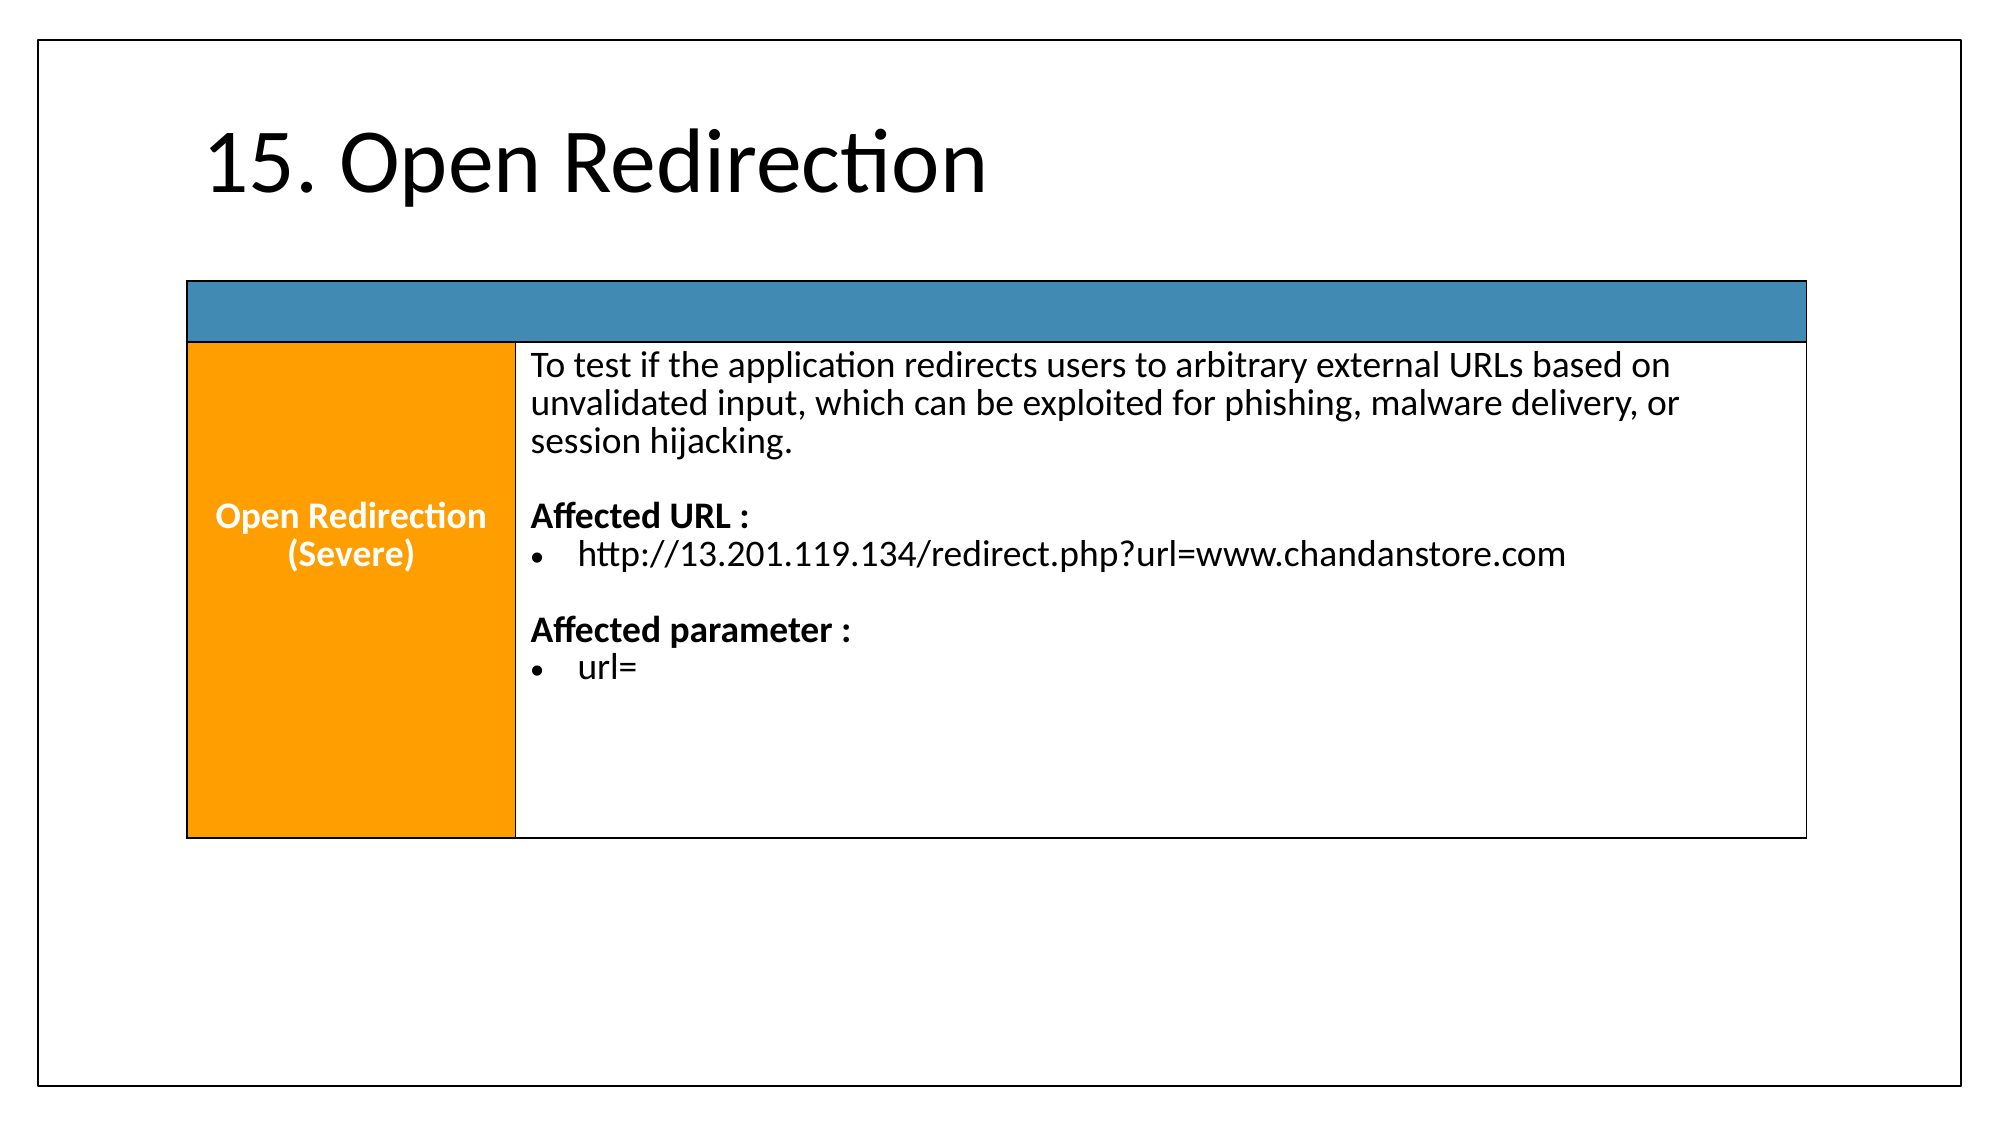

# 15. Open Redirection
|  |
| --- |
| Open Redirection (Severe) | To test if the application redirects users to arbitrary external URLs based on unvalidated input, which can be exploited for phishing, malware delivery, or session hijacking. Affected URL : http://13.201.119.134/redirect.php?url=www.chandanstore.com Affected parameter : url= |
| --- | --- |